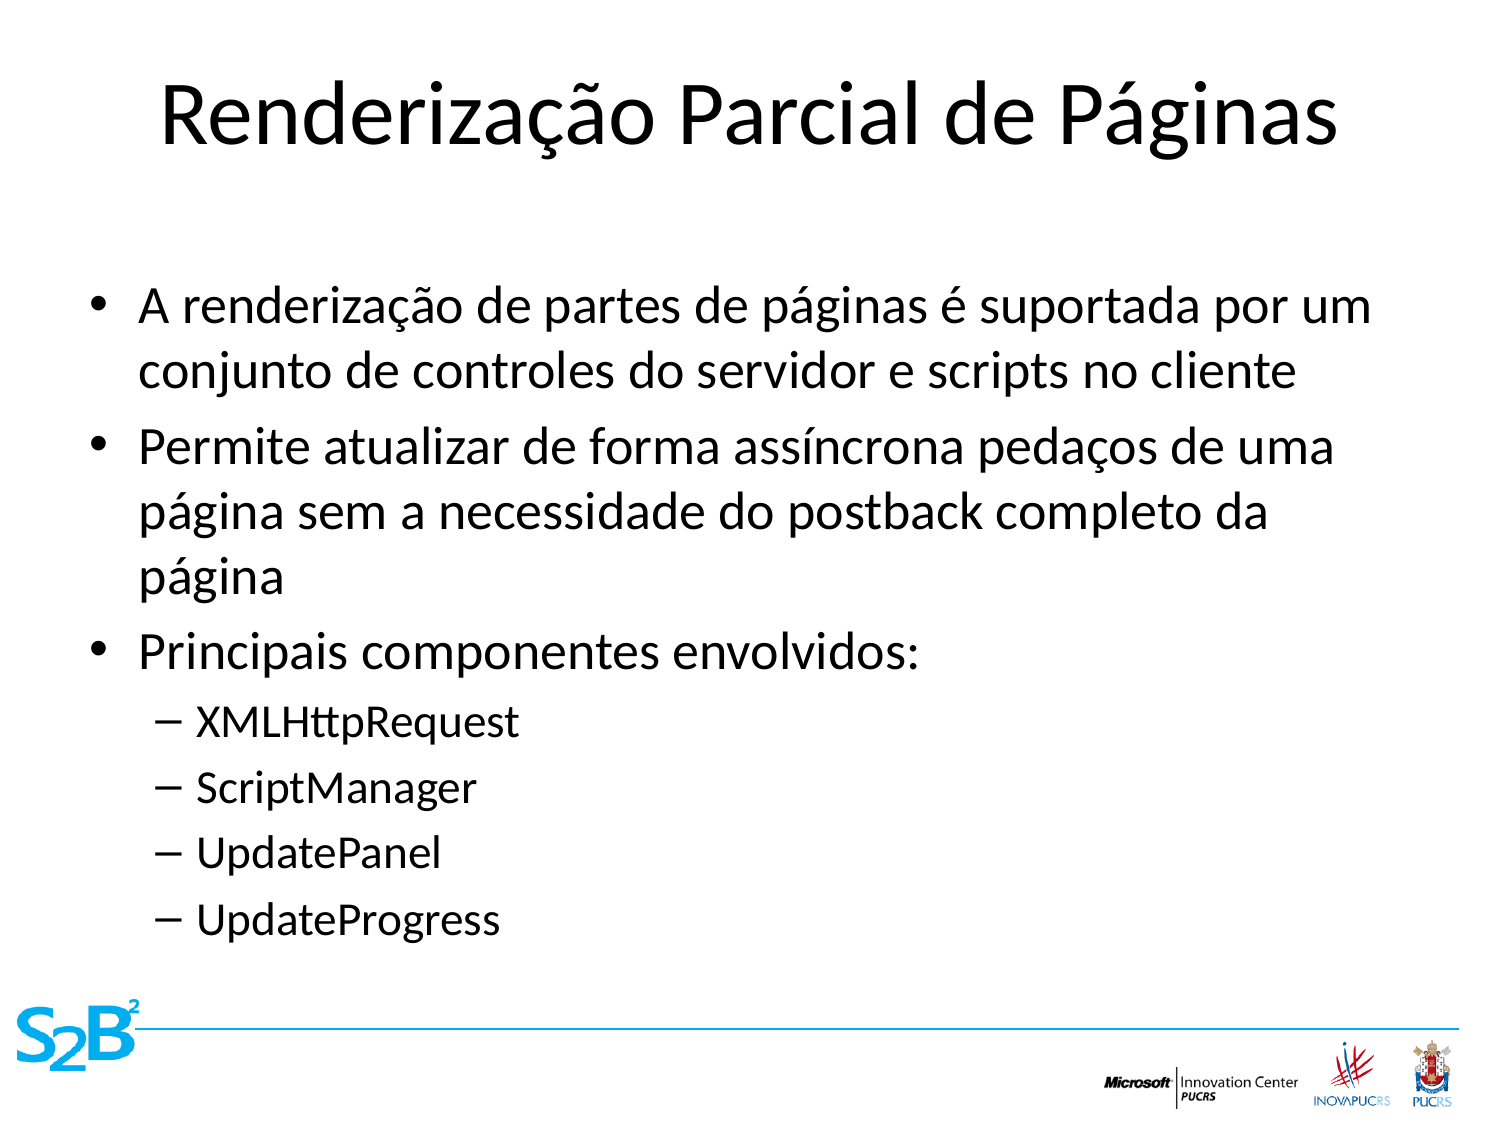

# Renderização Parcial de Páginas
A renderização de partes de páginas é suportada por um conjunto de controles do servidor e scripts no cliente
Permite atualizar de forma assíncrona pedaços de uma página sem a necessidade do postback completo da página
Principais componentes envolvidos:
XMLHttpRequest
ScriptManager
UpdatePanel
UpdateProgress